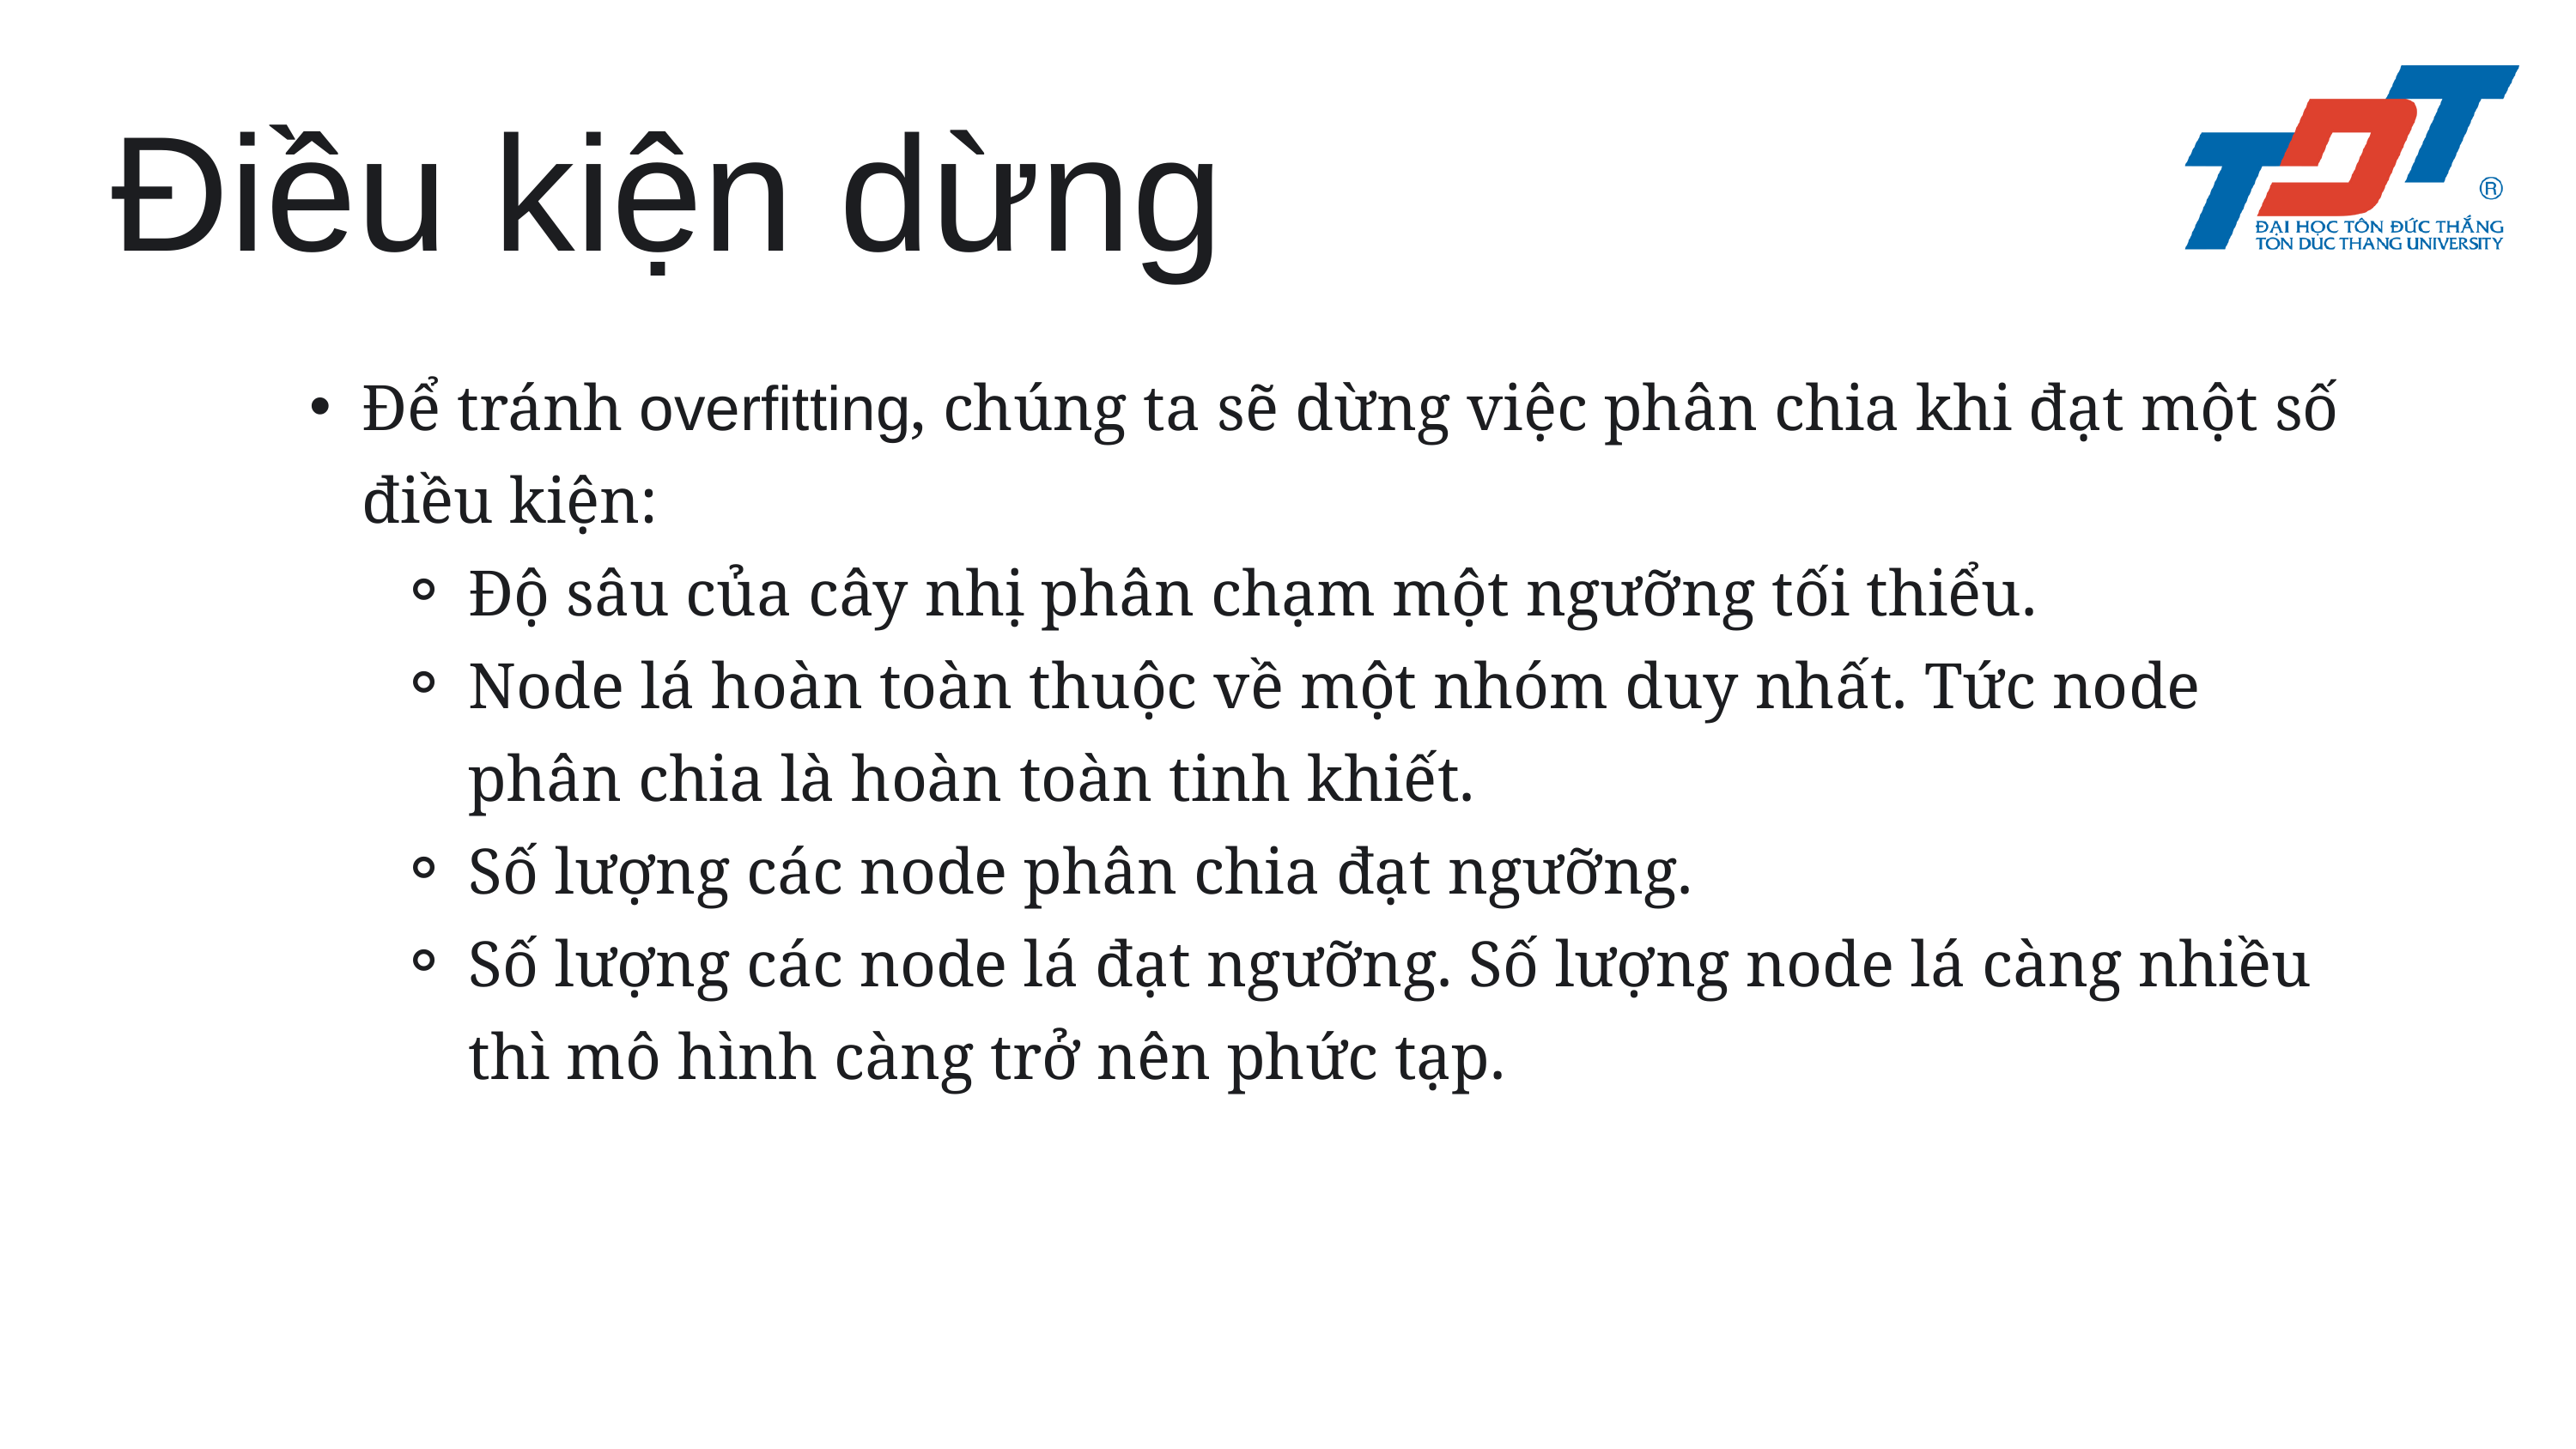

Điều kiện dừng
Để tránh overfitting, chúng ta sẽ dừng việc phân chia khi đạt một số điều kiện:
Độ sâu của cây nhị phân chạm một ngưỡng tối thiểu.
Node lá hoàn toàn thuộc về một nhóm duy nhất. Tức node phân chia là hoàn toàn tinh khiết.
Số lượng các node phân chia đạt ngưỡng.
Số lượng các node lá đạt ngưỡng. Số lượng node lá càng nhiều thì mô hình càng trở nên phức tạp.